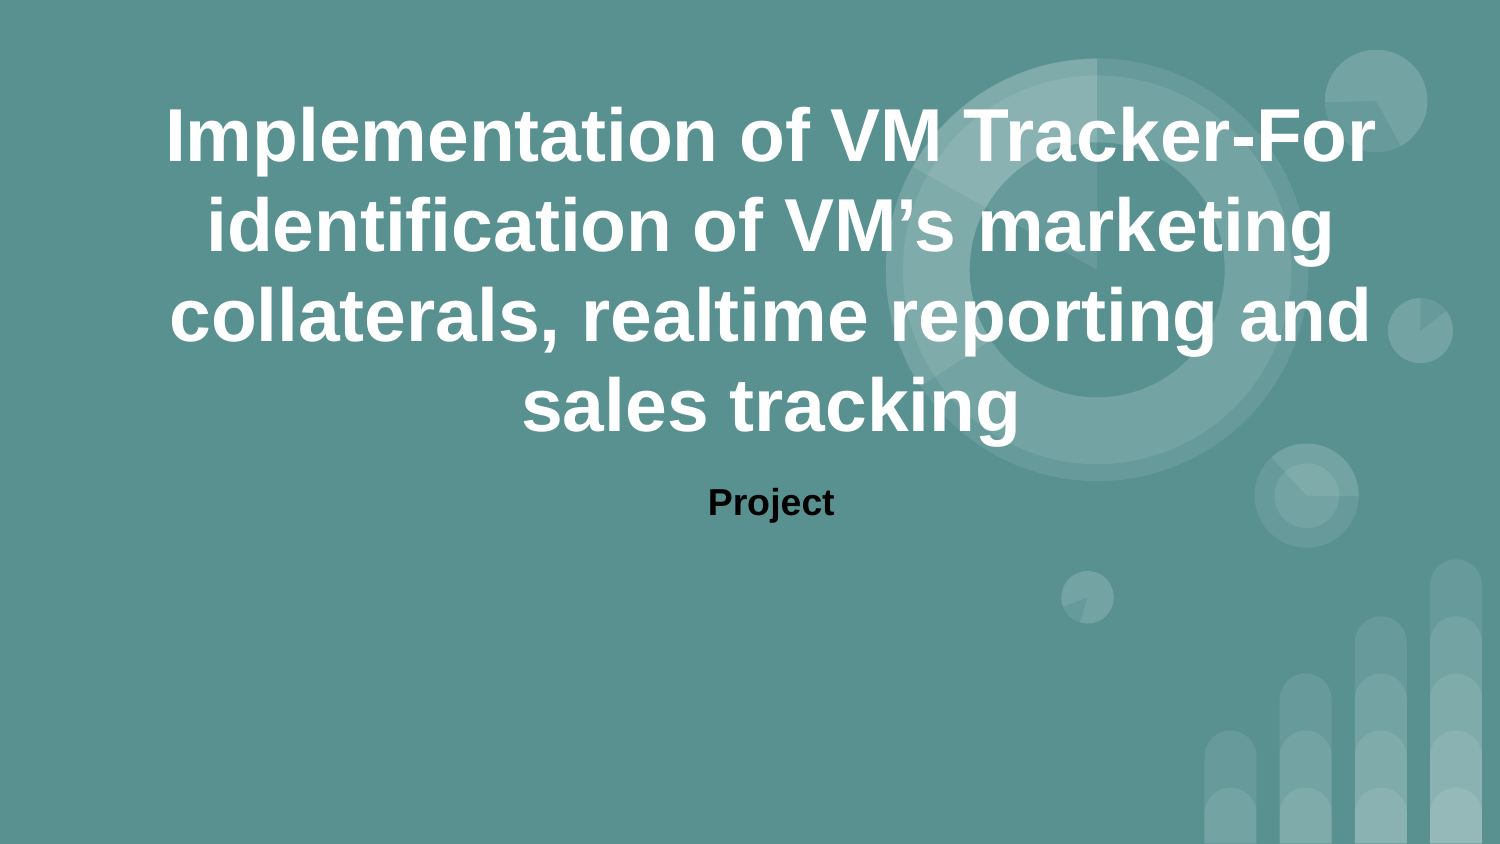

# Implementation of VM Tracker-For identification of VM’s marketing collaterals, realtime reporting and sales tracking
Project